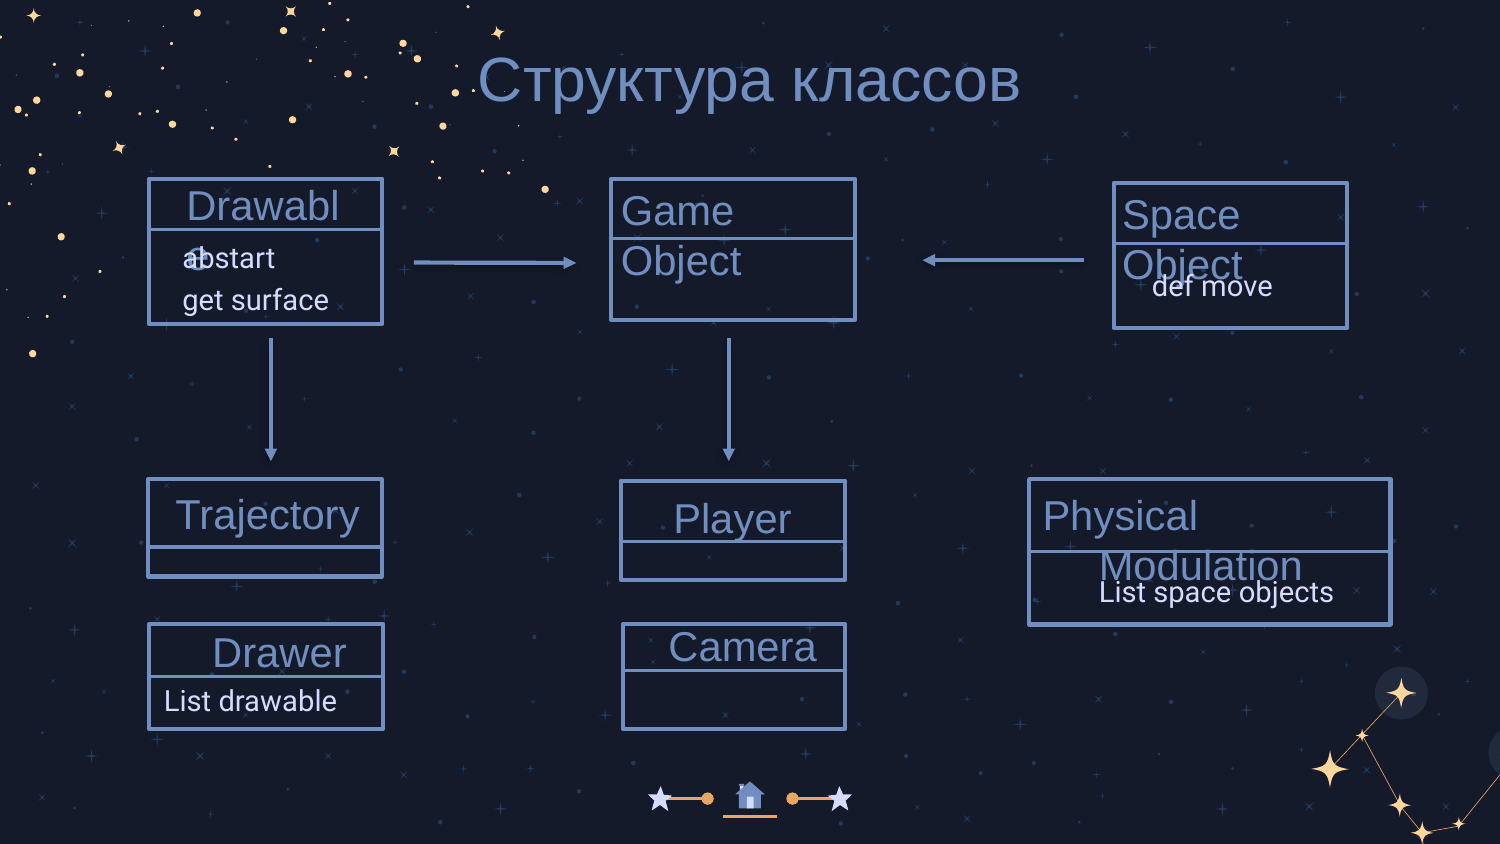

Структура классов

Drawable

Game Object
Space Object
abstart
get surface
def move
Physical Modulation

Trajectory
Player
List space objects
Camera

Drawer
List drawable